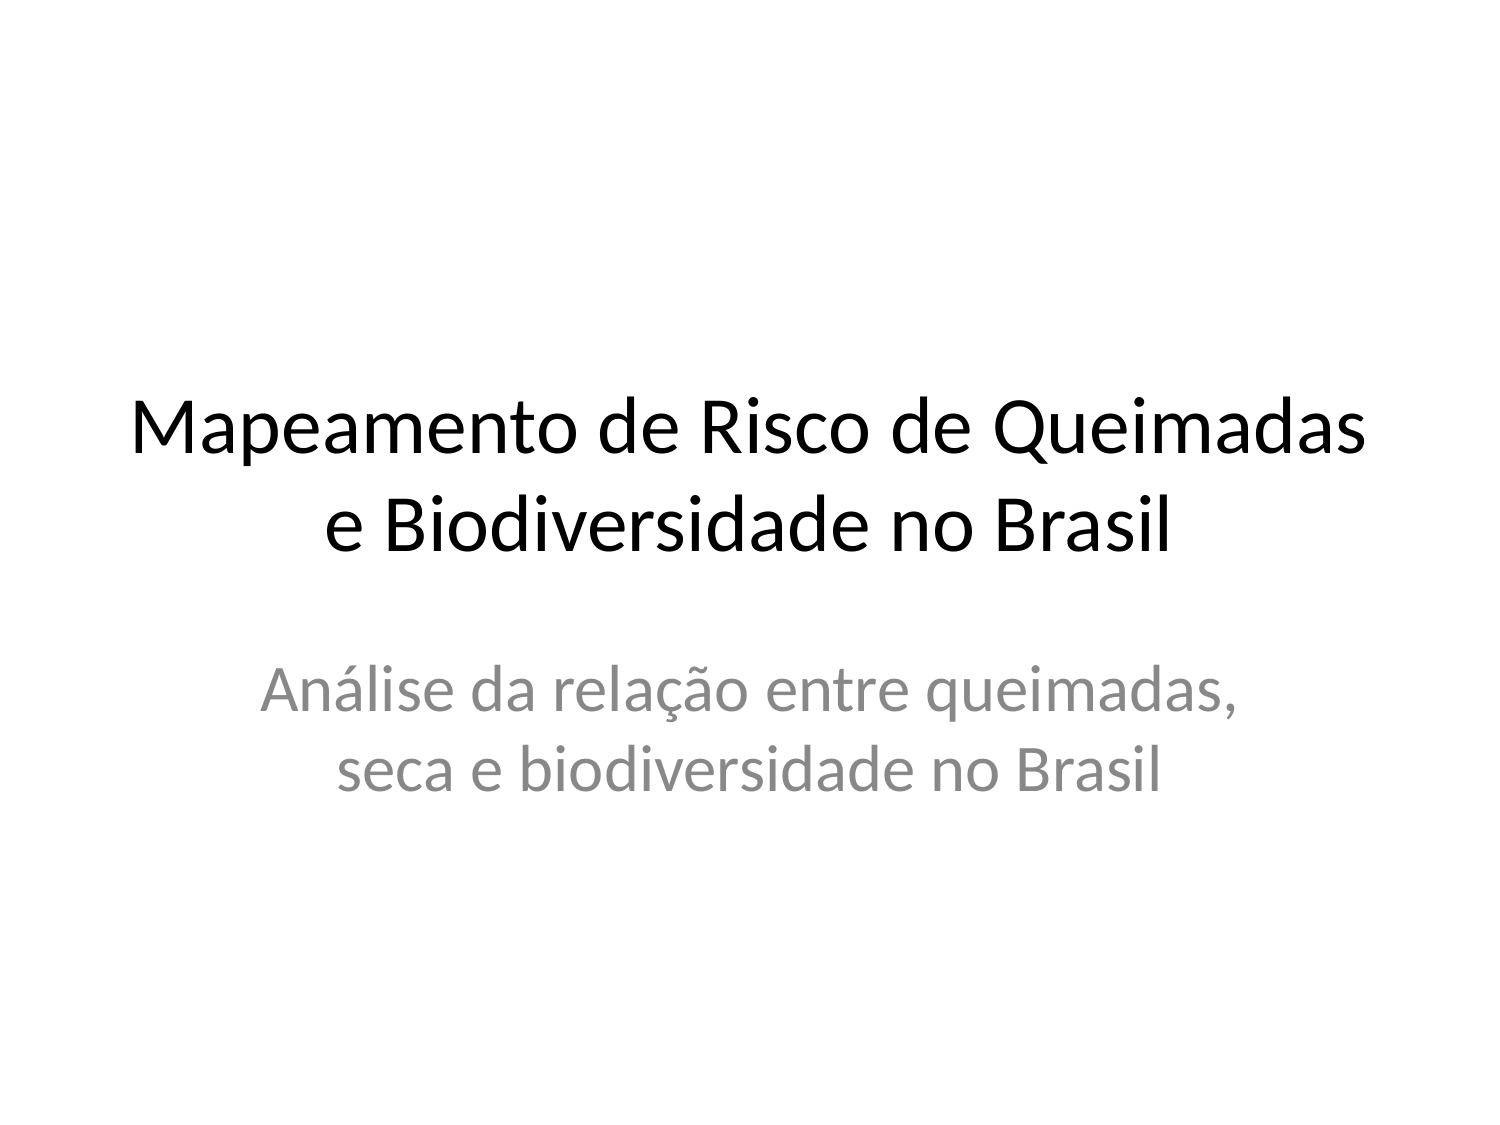

# Mapeamento de Risco de Queimadas e Biodiversidade no Brasil
Análise da relação entre queimadas, seca e biodiversidade no Brasil